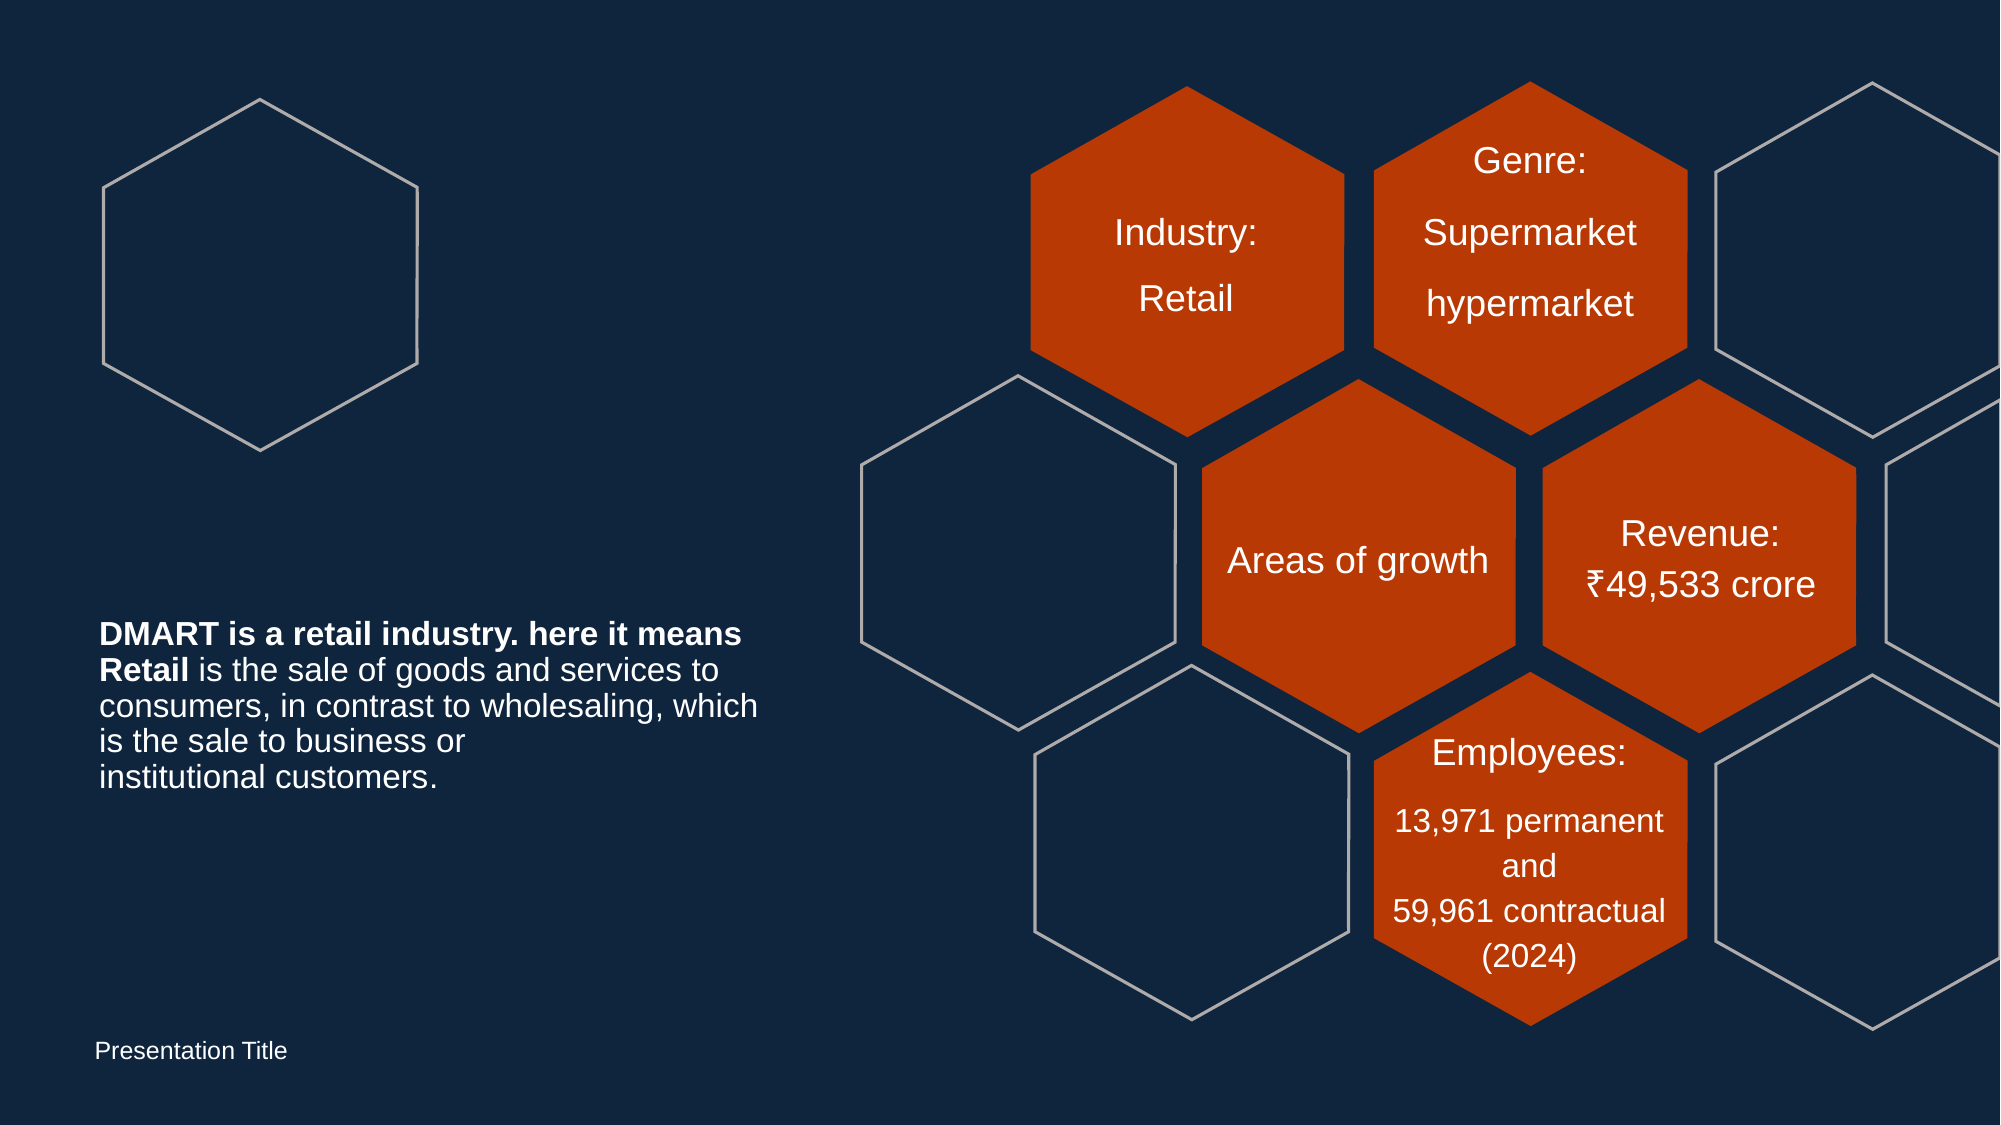

Industry:
Retail
Genre:
Supermarket
hypermarket

Revenue:₹49,533 crore
Areas of growth
# DMART is a retail industry. here it means Retail is the sale of goods and services to consumers, in contrast to wholesaling, which is the sale to business or institutional customers.
Employees:
13,971 permanent and
59,961 contractual (2024)
Presentation Title